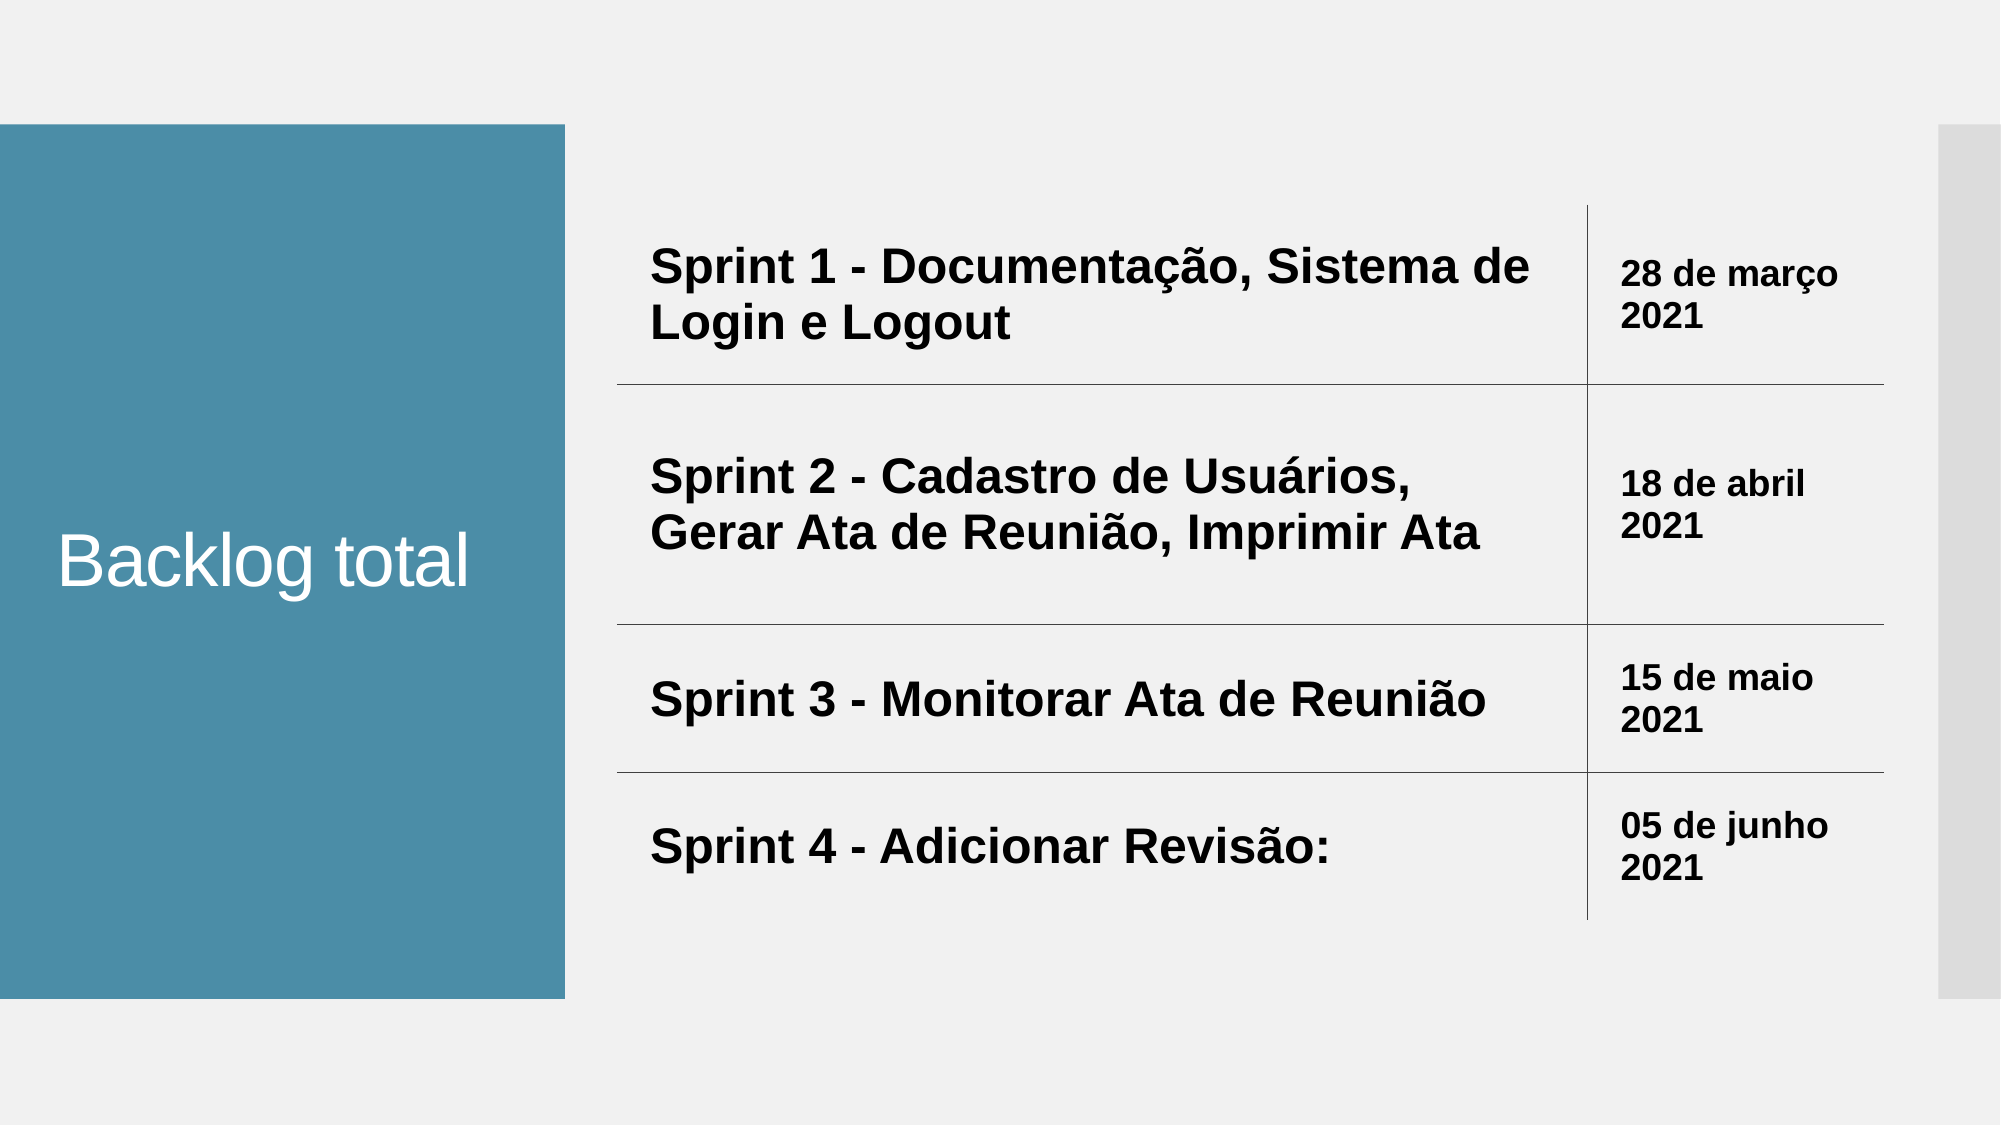

# Backlog total
| Sprint 1 - Documentação, Sistema de Login e Logout | 28 de março 2021 |
| --- | --- |
| Sprint 2 - Cadastro de Usuários, Gerar Ata de Reunião, Imprimir Ata | 18 de abril 2021 |
| Sprint 3 - Monitorar Ata de Reunião | 15 de maio 2021 |
| Sprint 4 - Adicionar Revisão: | 05 de junho 2021 |